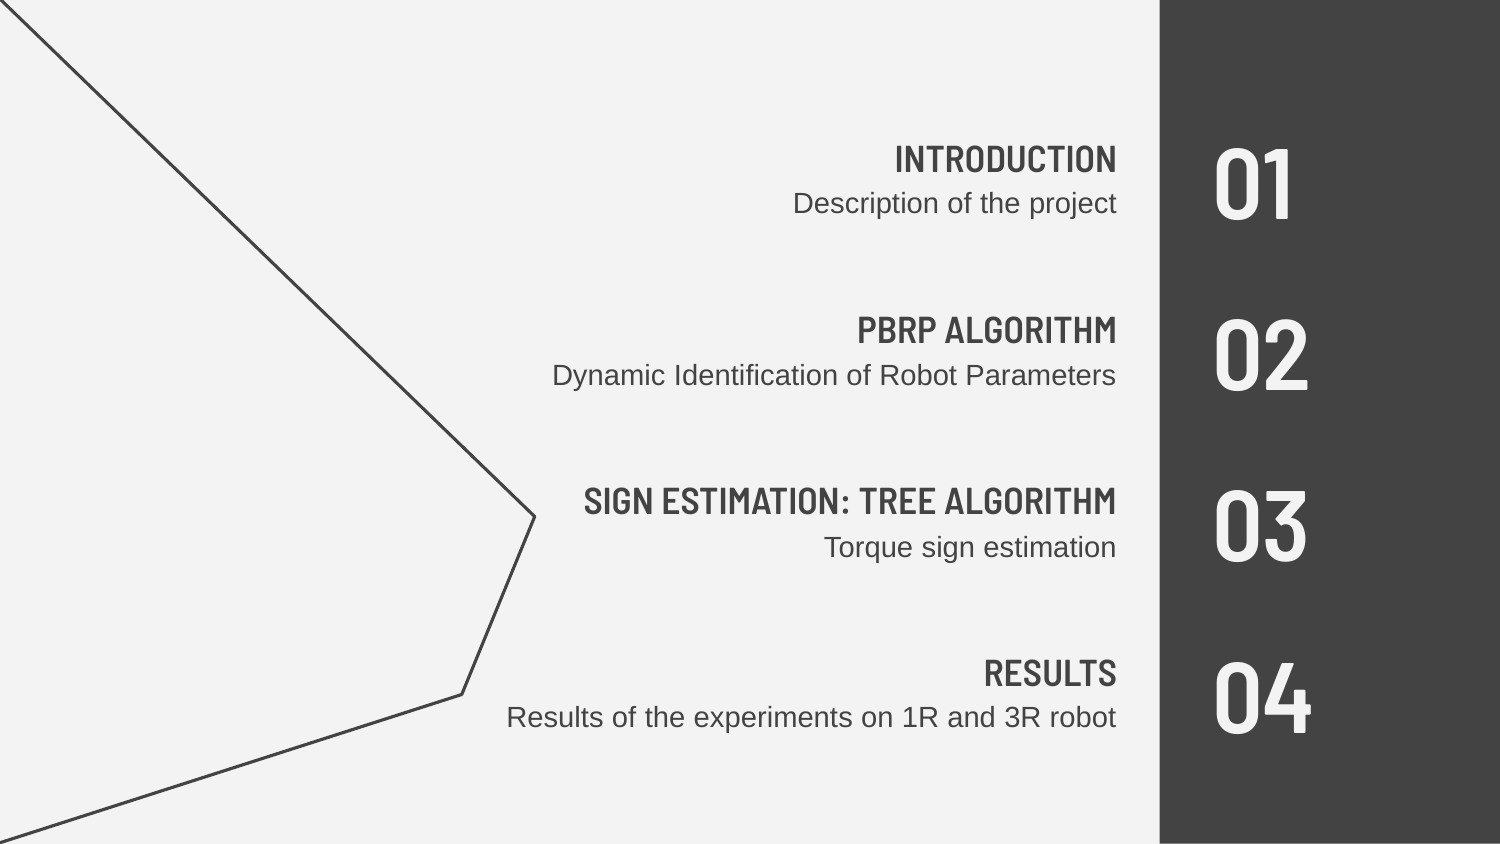

01
# INTRODUCTION
Description of the project
02
PBRP ALGORITHM
Dynamic Identification of Robot Parameters
03
SIGN ESTIMATION: TREE ALGORITHM
Torque sign estimation
04
RESULTS
Results of the experiments on 1R and 3R robot